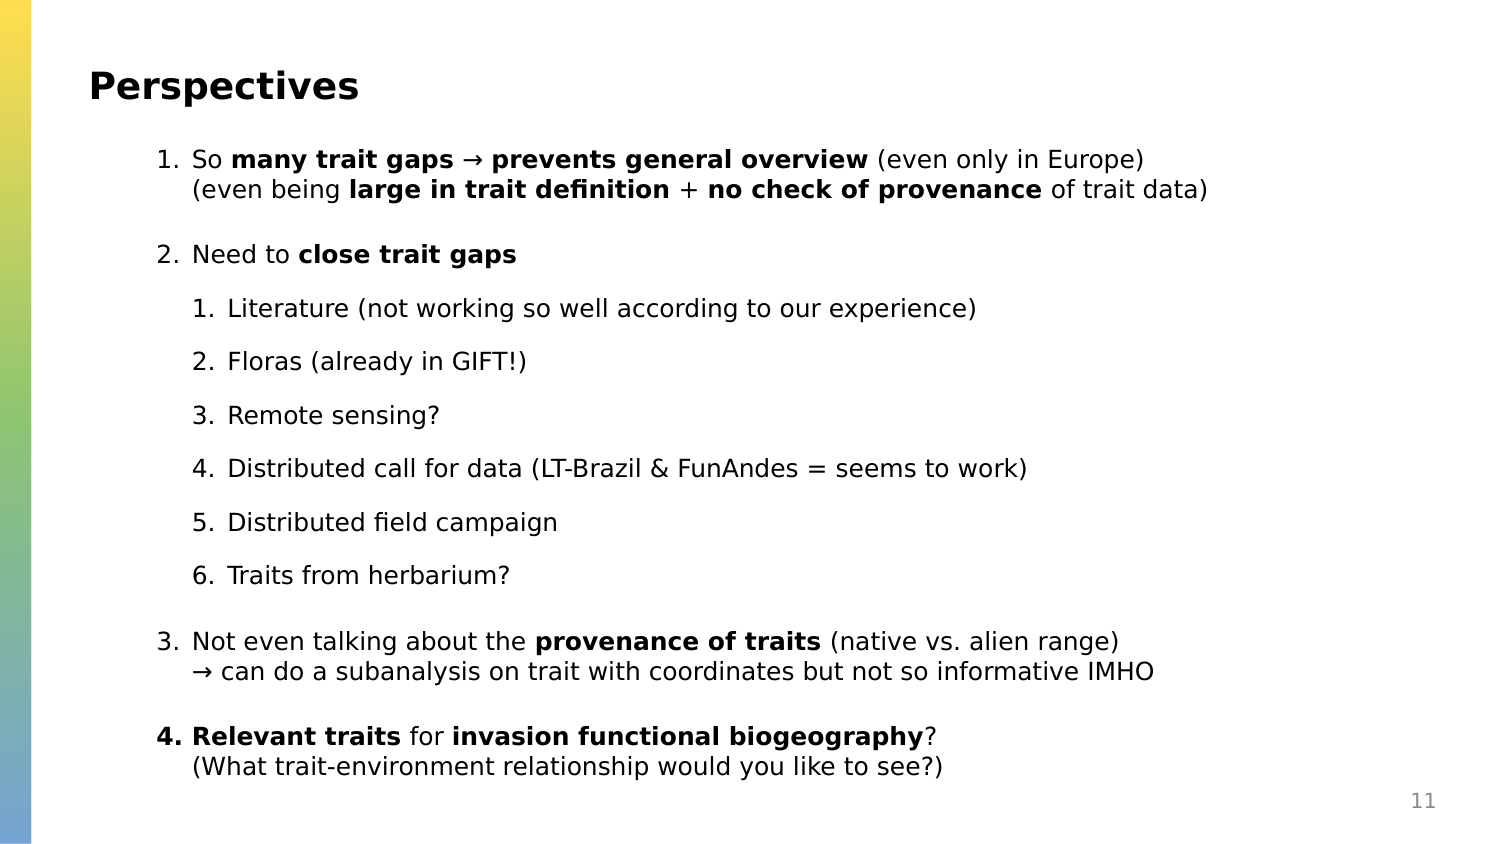

Perspectives
So many trait gaps → prevents general overview (even only in Europe)
(even being large in trait definition + no check of provenance of trait data)
Need to close trait gaps
Literature (not working so well according to our experience)
Floras (already in GIFT!)
Remote sensing?
Distributed call for data (LT-Brazil & FunAndes = seems to work)
Distributed field campaign
Traits from herbarium?
Not even talking about the provenance of traits (native vs. alien range)
→ can do a subanalysis on trait with coordinates but not so informative IMHO
Relevant traits for invasion functional biogeography?
(What trait-environment relationship would you like to see?)
11